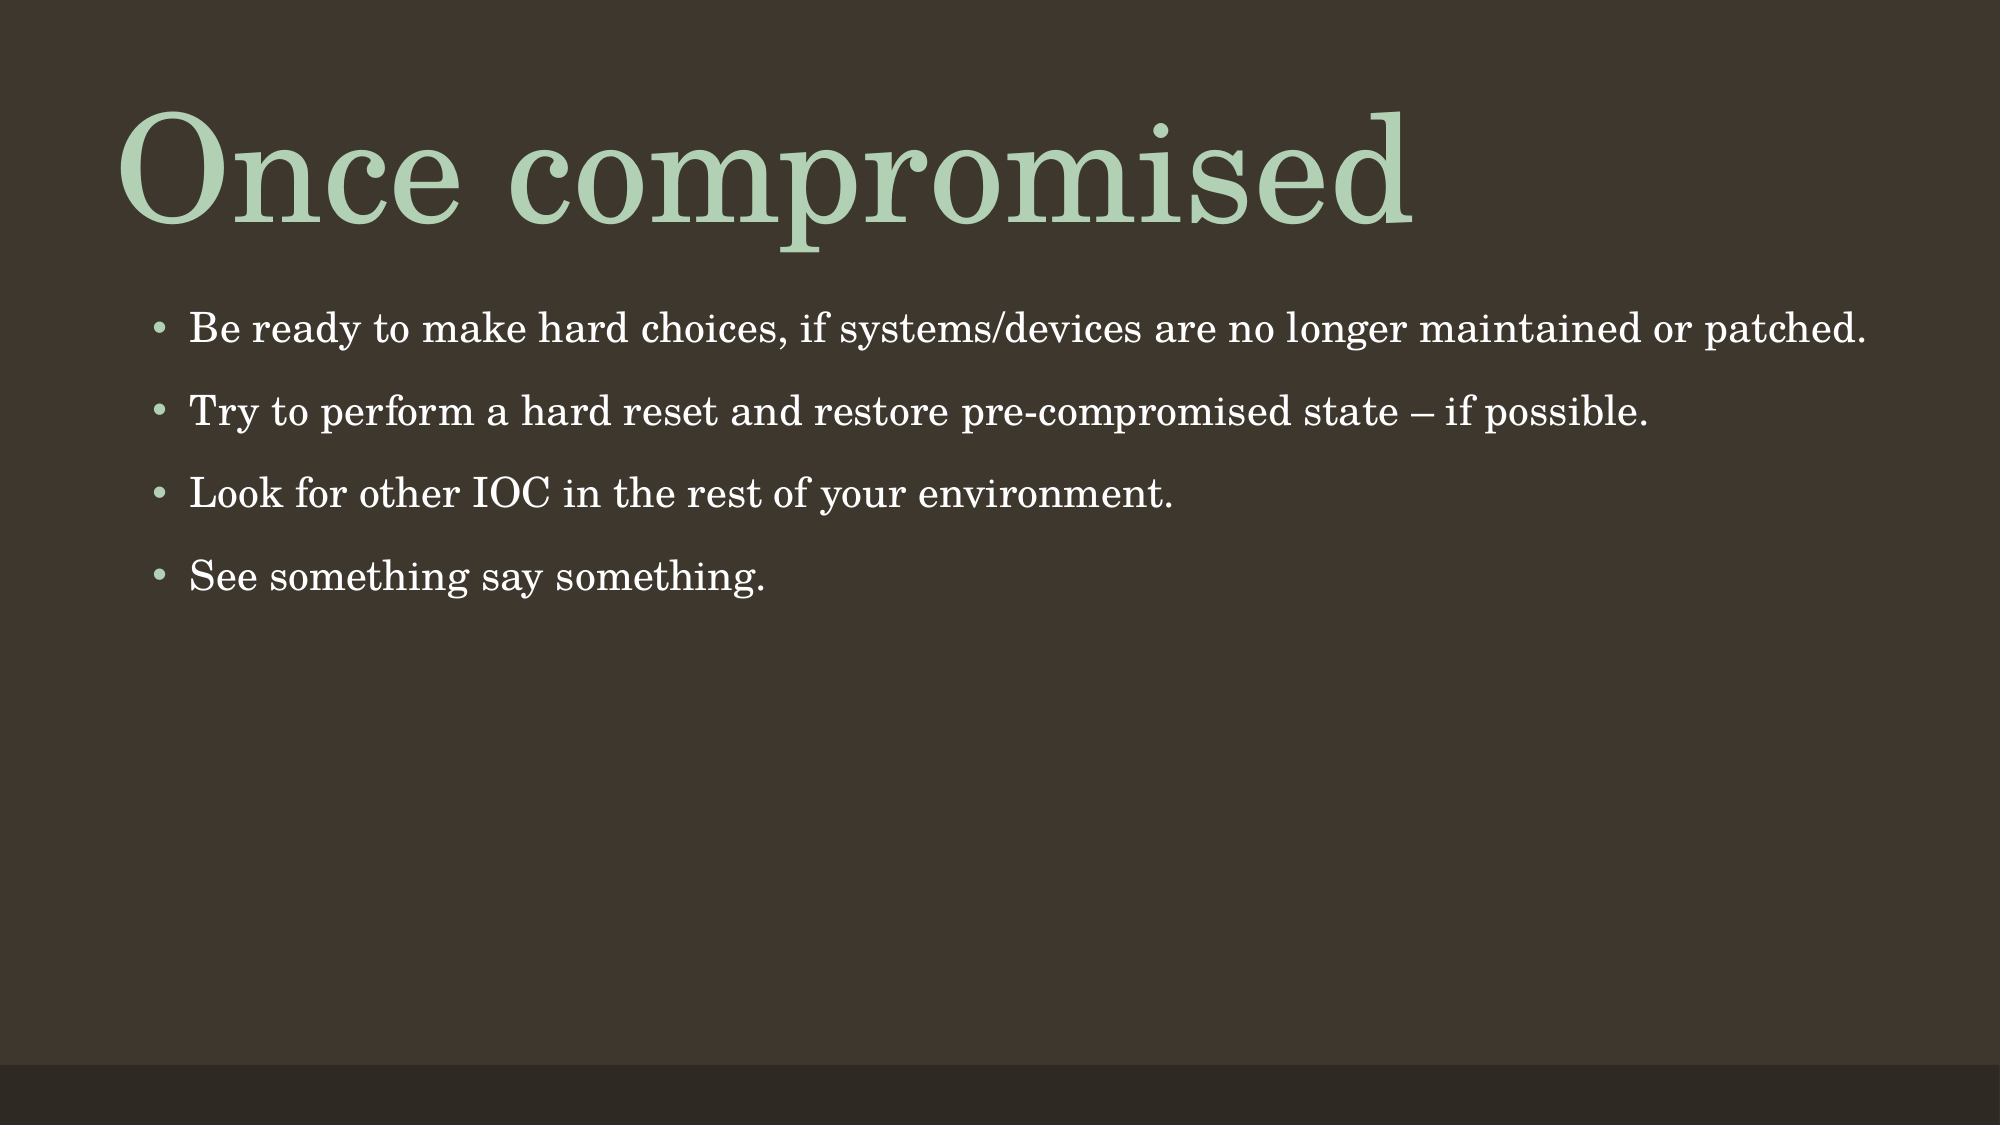

# Once compromised
Be ready to make hard choices, if systems/devices are no longer maintained or patched.
Try to perform a hard reset and restore pre-compromised state – if possible.
Look for other IOC in the rest of your environment.
See something say something.